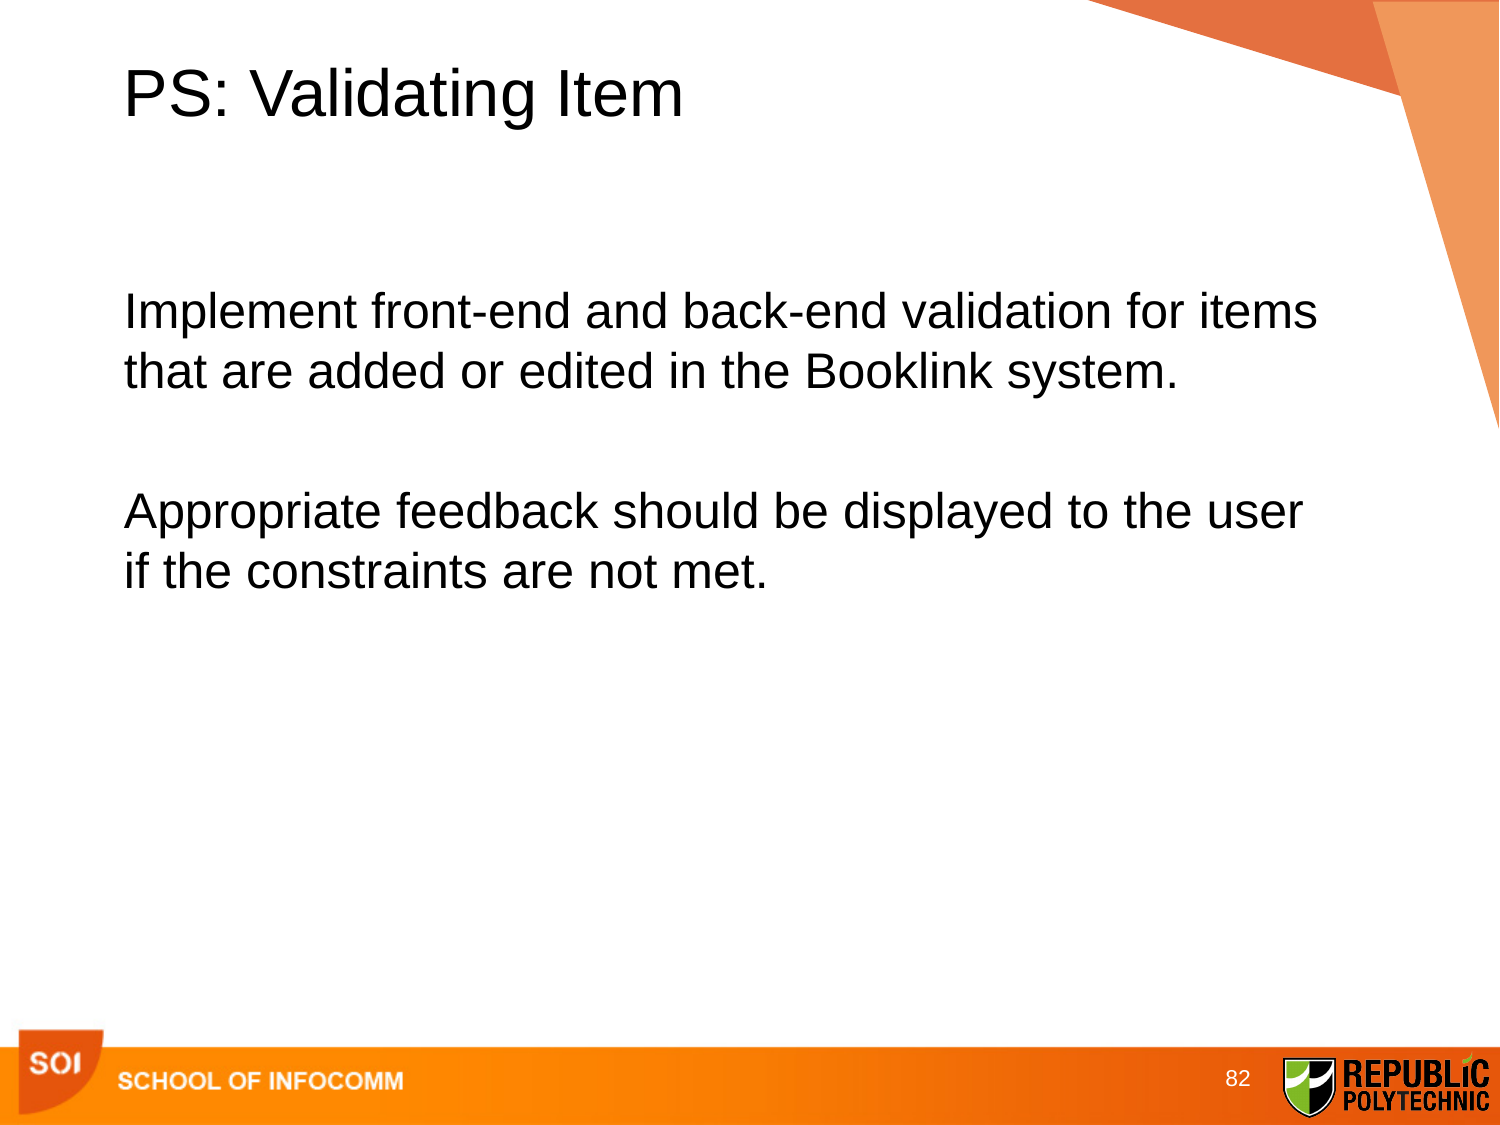

# PS: Validating Item
Implement front-end and back-end validation for items that are added or edited in the Booklink system.

Appropriate feedback should be displayed to the user if the constraints are not met.

82